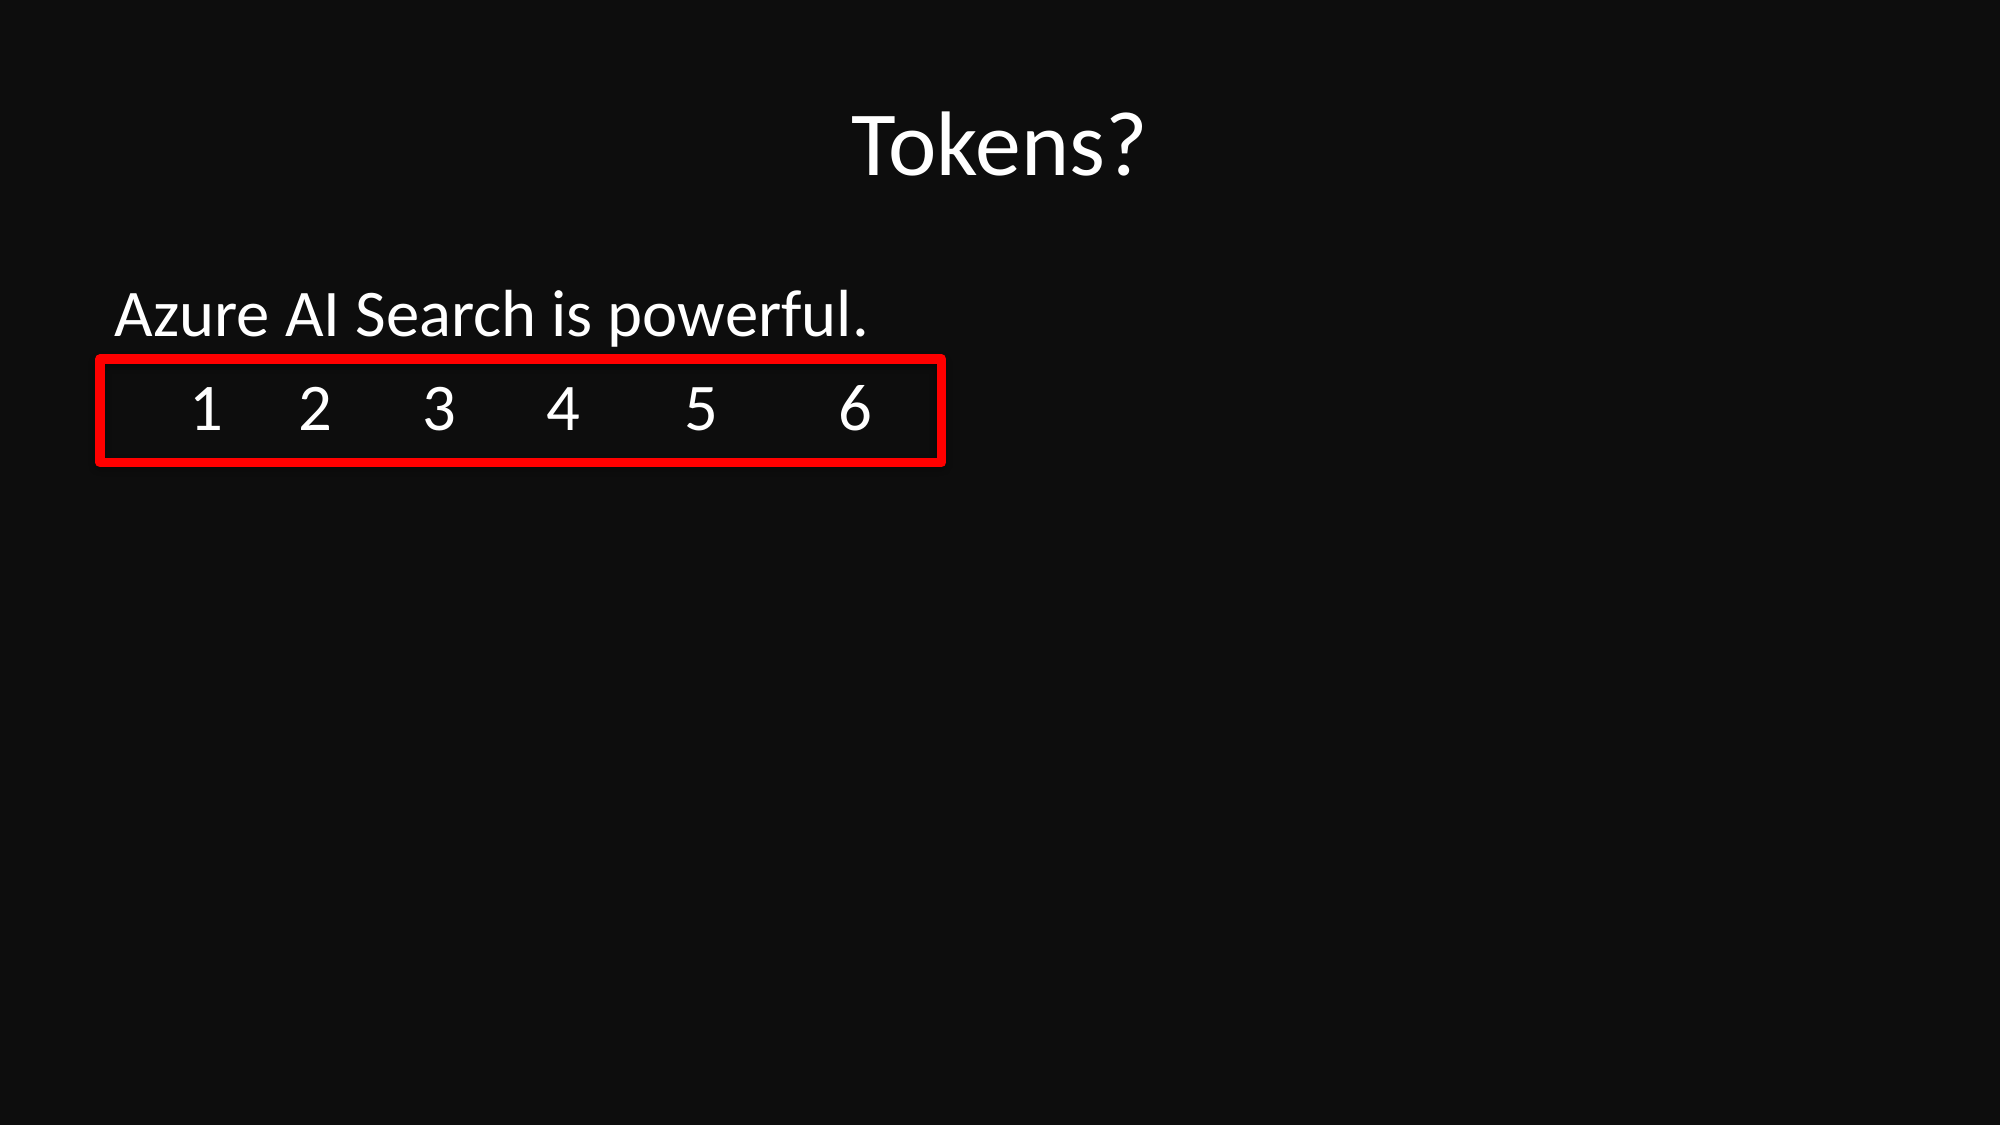

# Tokens?
Azure AI Search is powerful.
     1     2      3      4       5        6